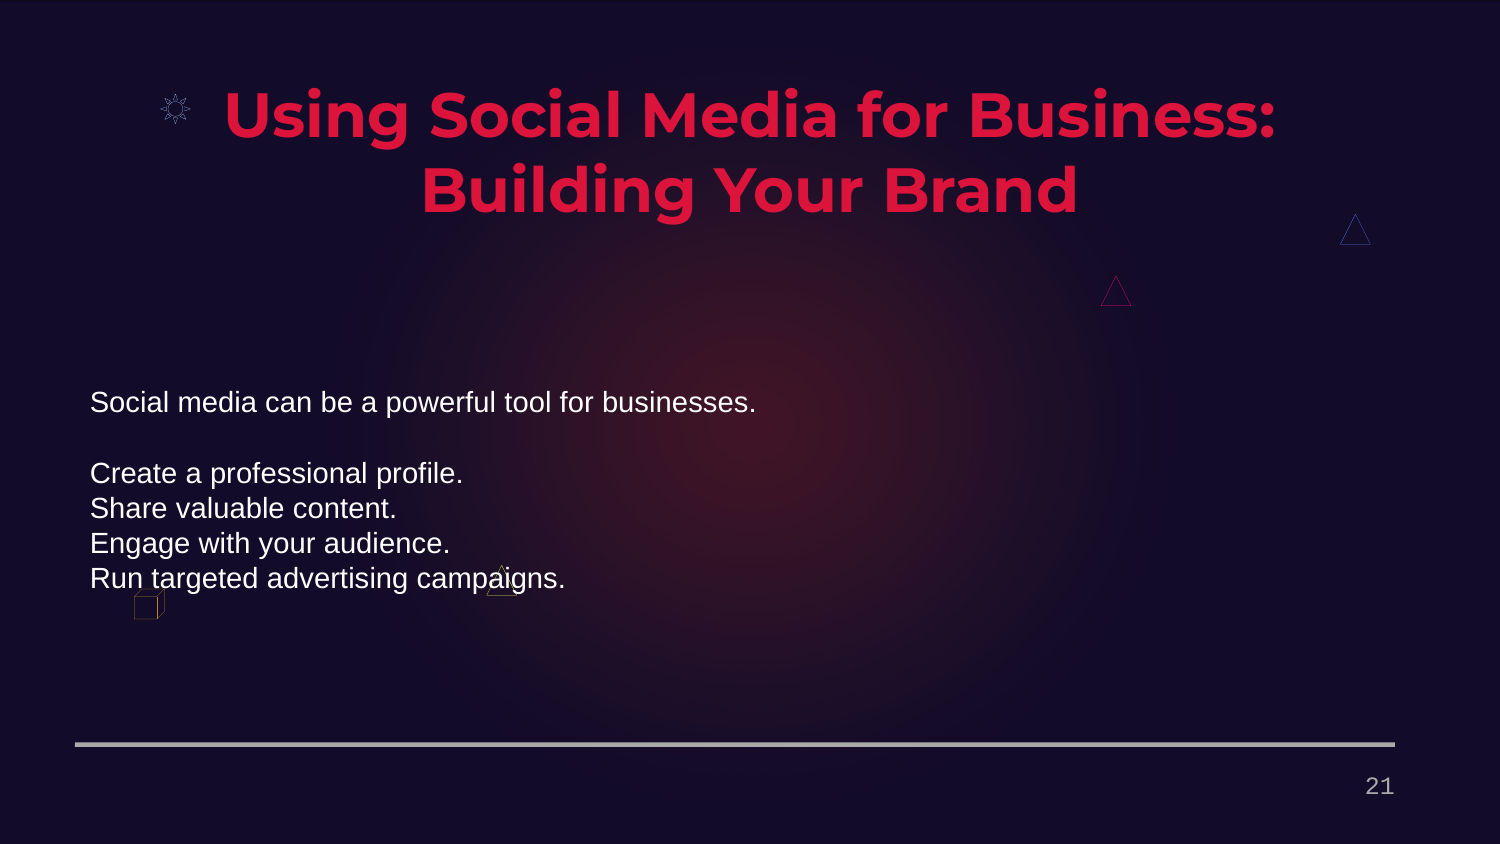

Using Social Media for Business: Building Your Brand

Social media can be a powerful tool for businesses.

Create a professional profile.
Share valuable content.
Engage with your audience.
Run targeted advertising campaigns.

21